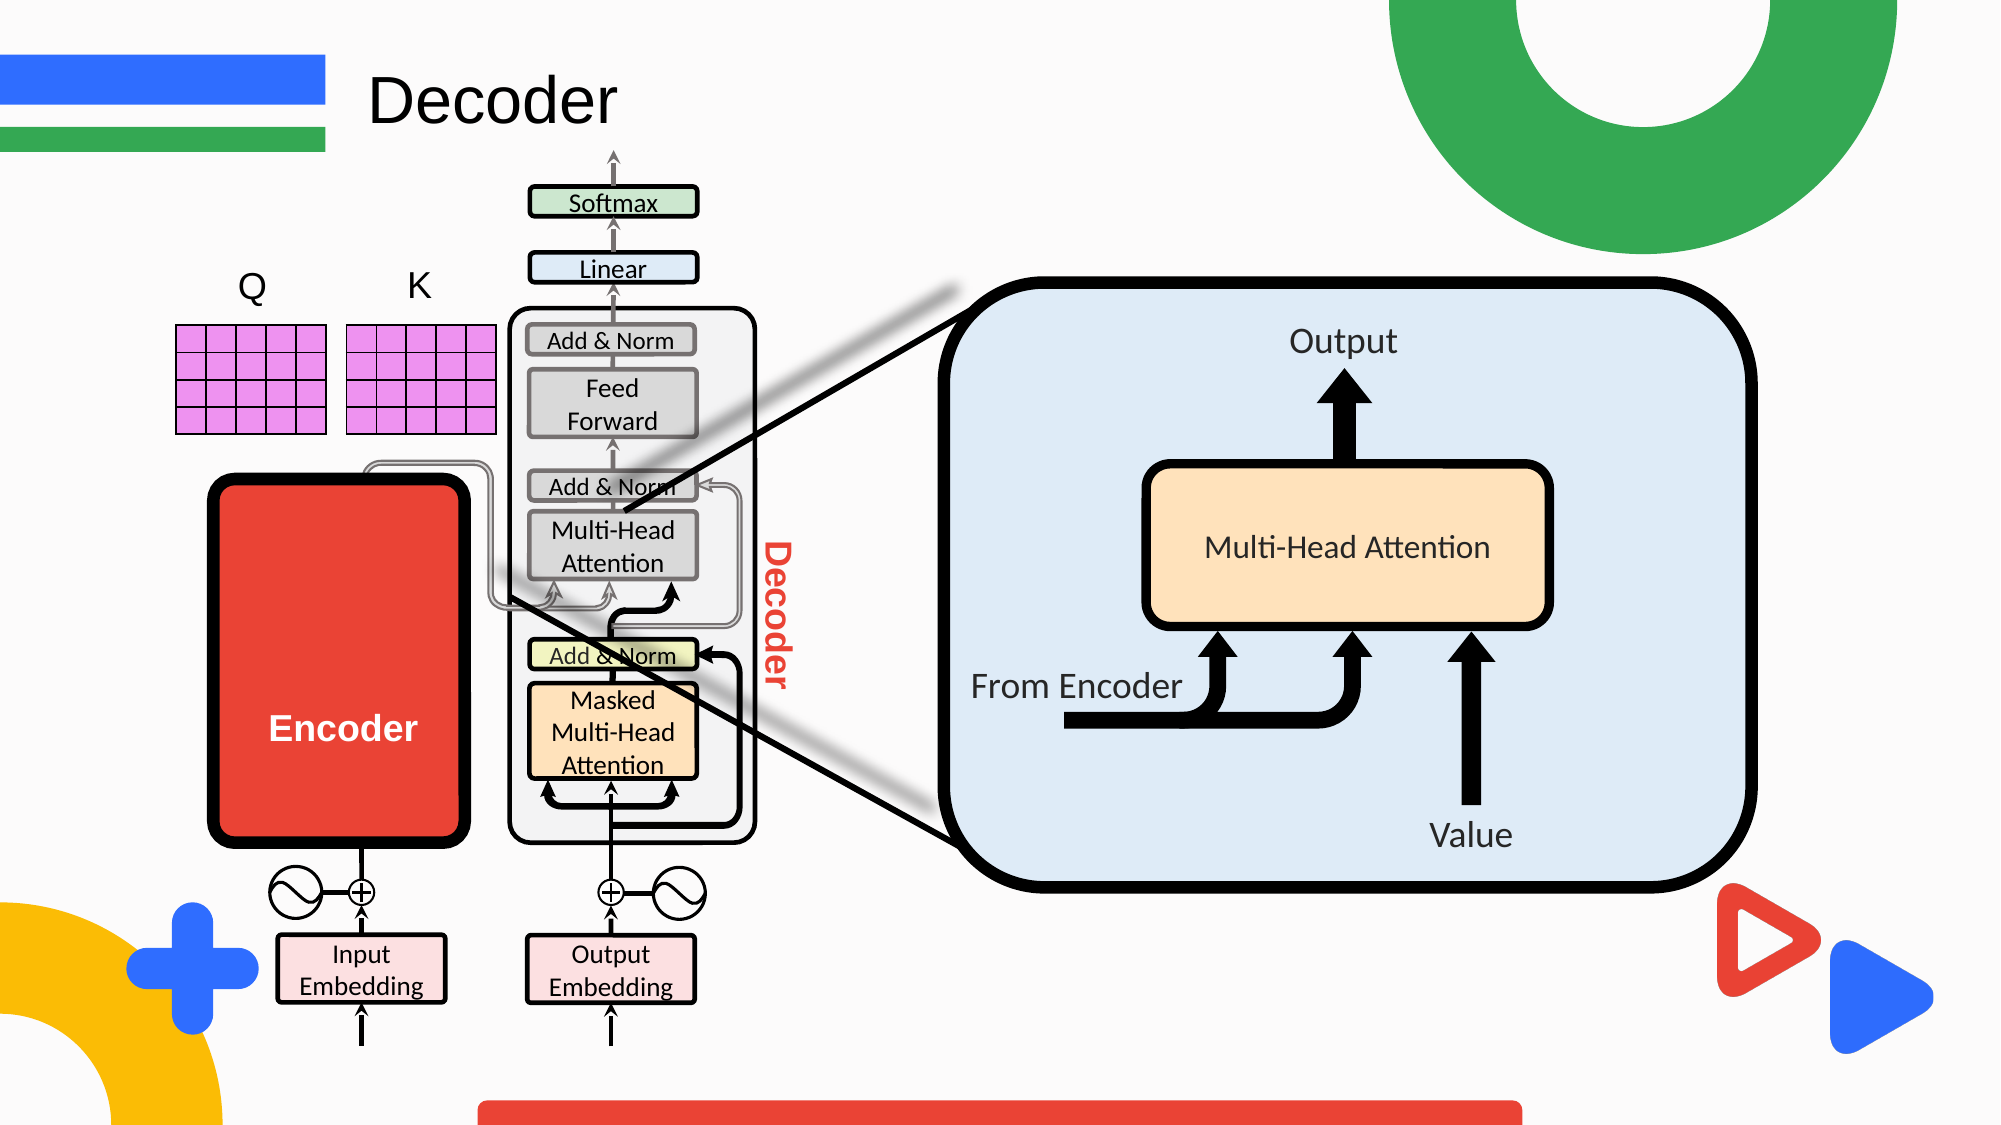

Decoder
Softmax
Linear
K
Q

Output
Add & Norm
|  |  |  |  |  |
| --- | --- | --- | --- | --- |
|  |  |  |  |  |
|  |  |  |  |  |
|  |  |  |  |  |
|  |  |  |  |  |
| --- | --- | --- | --- | --- |
|  |  |  |  |  |
|  |  |  |  |  |
|  |  |  |  |  |
Feed Forward

Multi-Head Attention
Add & Norm

Add & Norm
Multi-Head Attention

Feed Forward

Decoder

Add & Norm
From Encoder
Add & Norm

Masked Multi-Head Attention

Encoder
Multi-Head Attention

Value

Input Embedding
Output Embedding